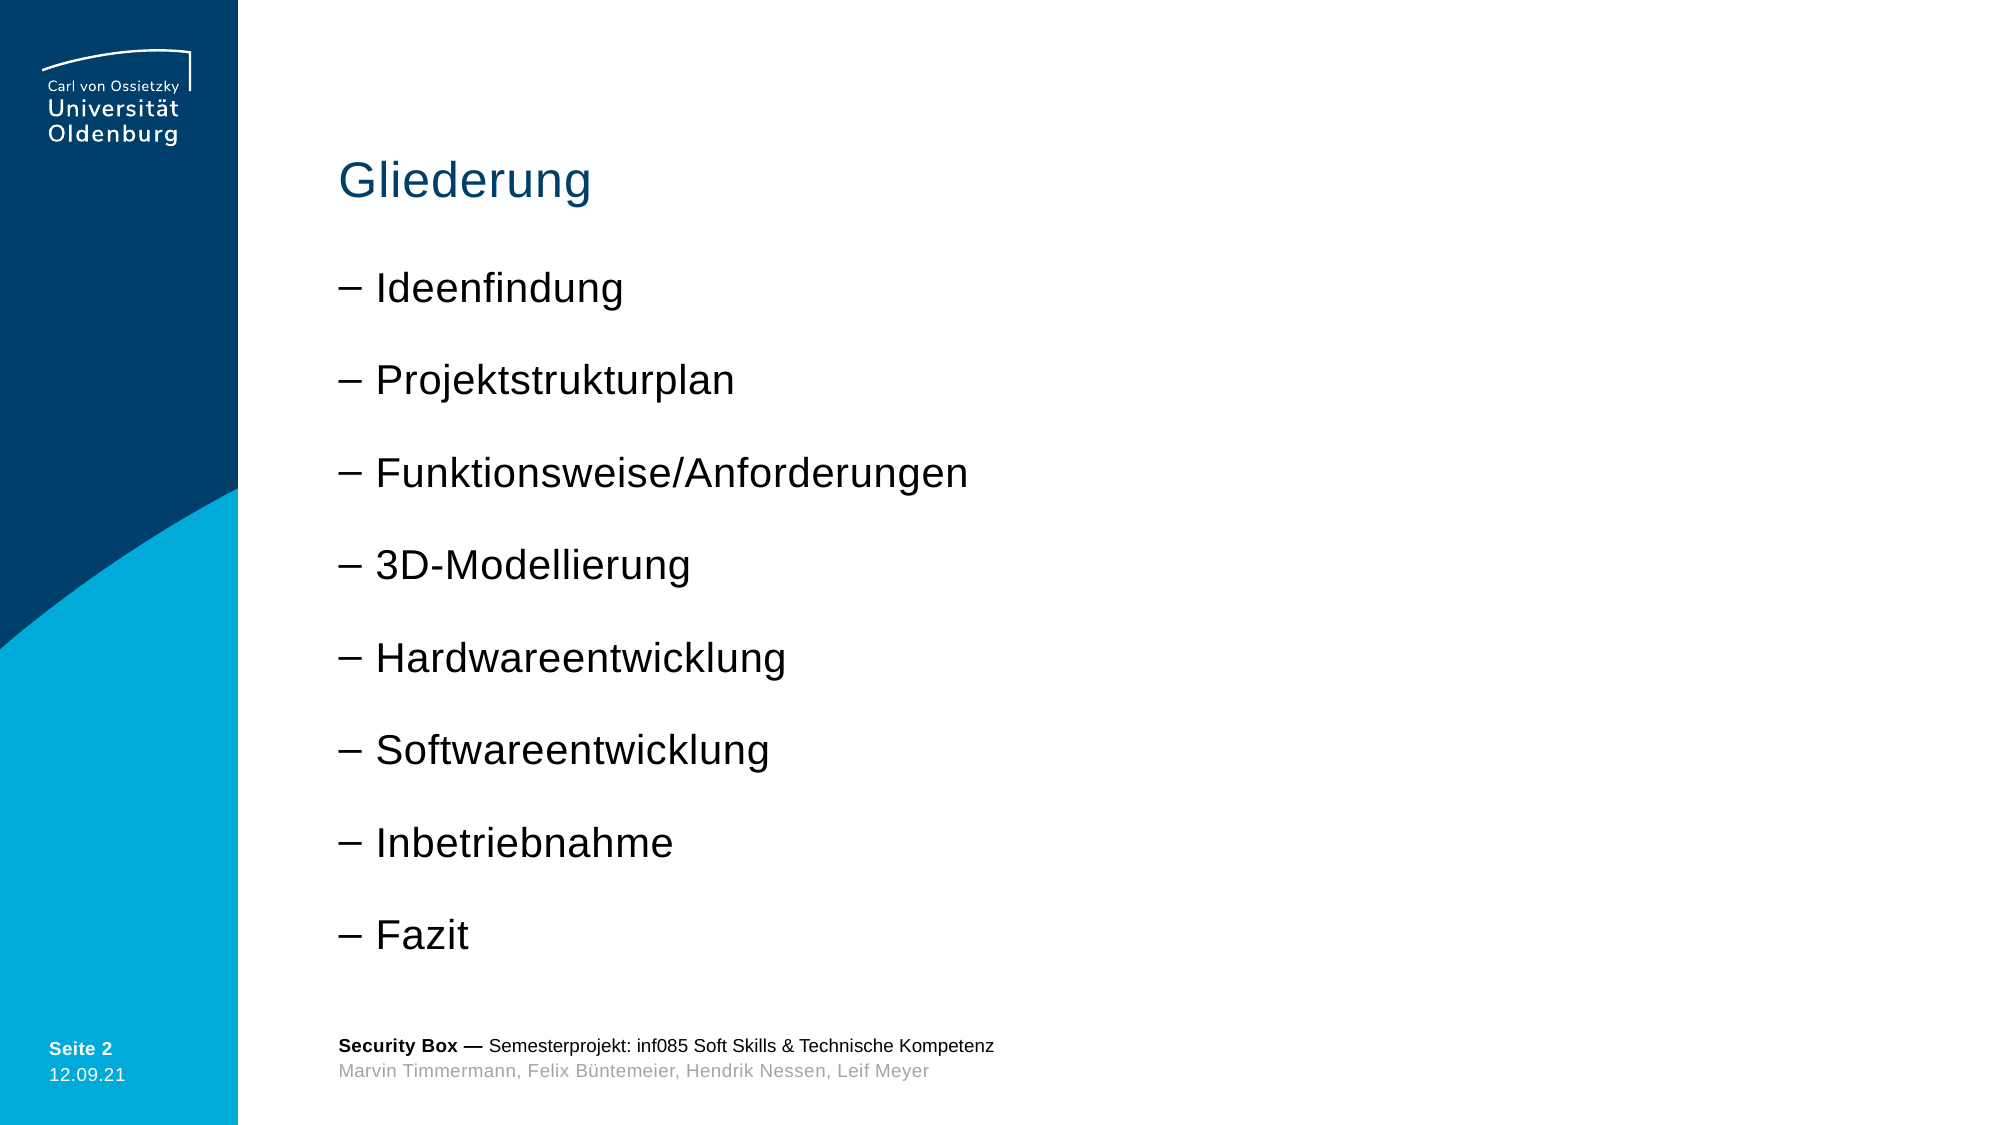

# Gliederung
Ideenfindung
Projektstrukturplan
Funktionsweise/Anforderungen
3D-Modellierung
Hardwareentwicklung
Softwareentwicklung
Inbetriebnahme
Fazit